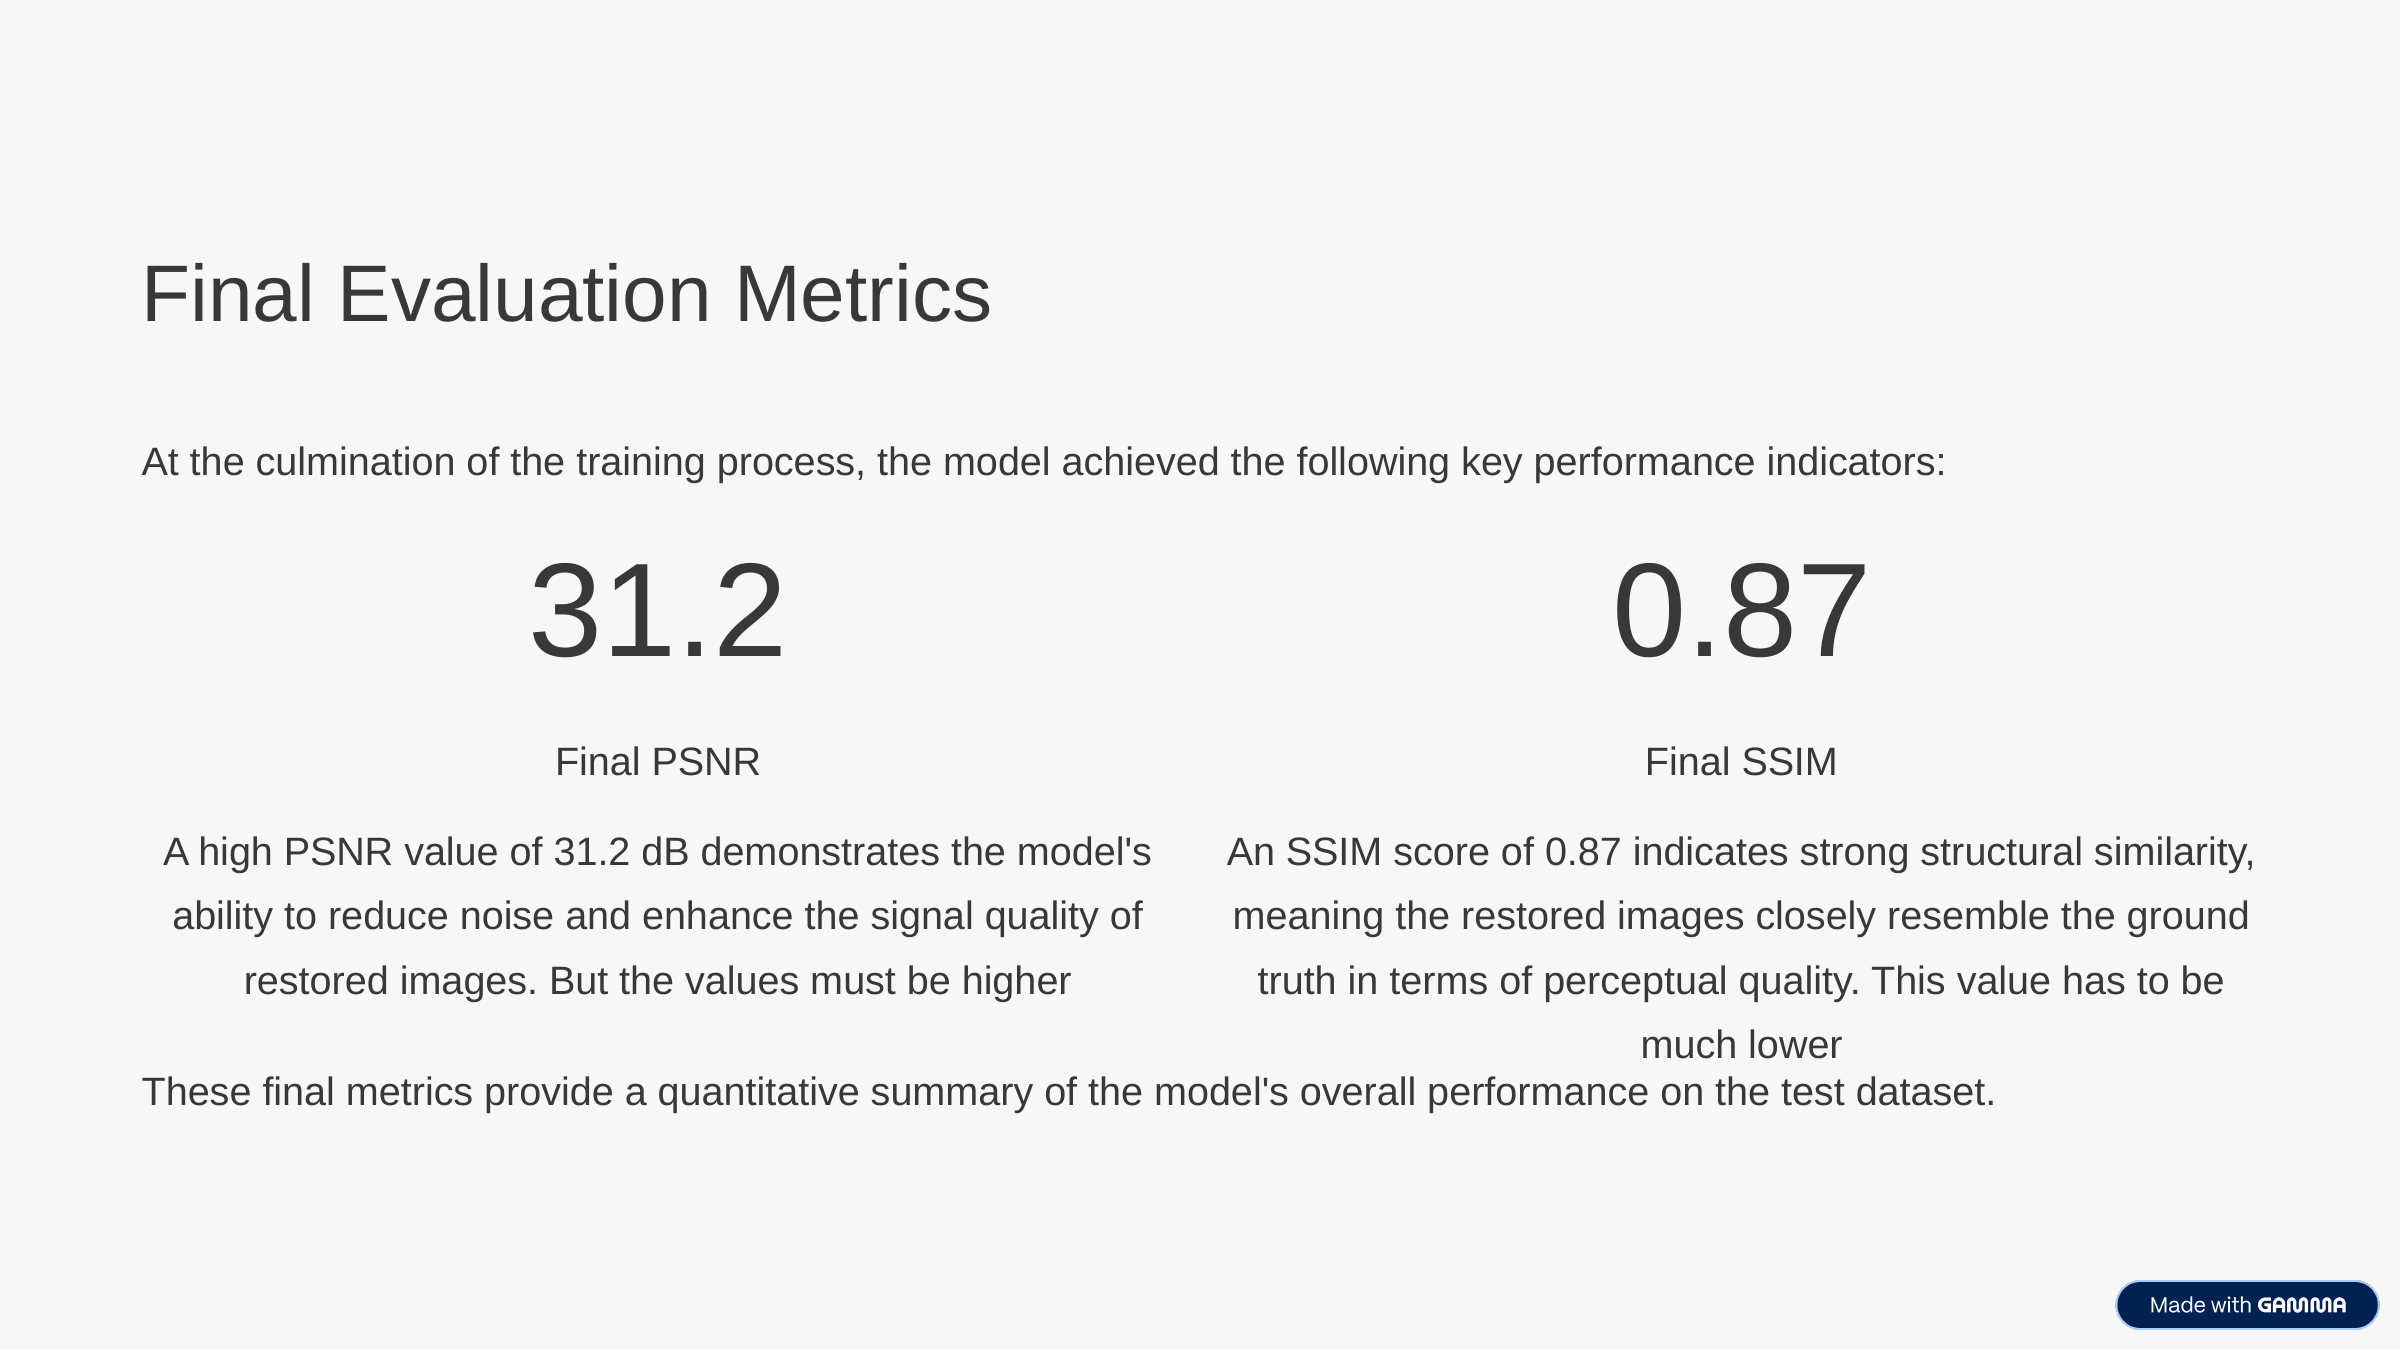

Final Evaluation Metrics
At the culmination of the training process, the model achieved the following key performance indicators:
31.2
0.87
Final PSNR
Final SSIM
A high PSNR value of 31.2 dB demonstrates the model's ability to reduce noise and enhance the signal quality of restored images. But the values must be higher
An SSIM score of 0.87 indicates strong structural similarity, meaning the restored images closely resemble the ground truth in terms of perceptual quality. This value has to be much lower
These final metrics provide a quantitative summary of the model's overall performance on the test dataset.